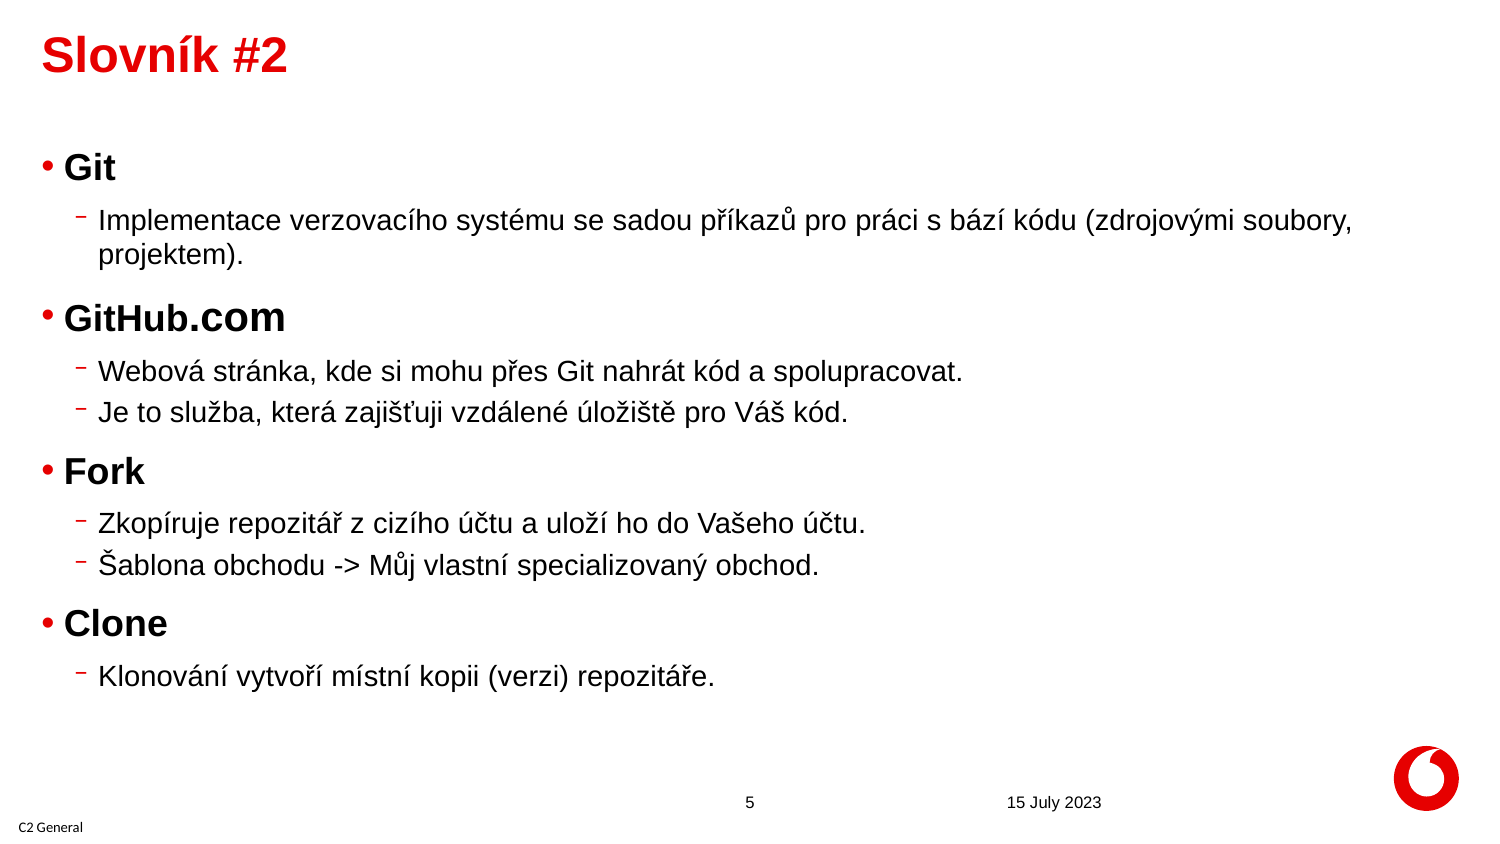

# Slovník #2
Git
Implementace verzovacího systému se sadou příkazů pro práci s bází kódu (zdrojovými soubory, projektem).
GitHub.com
Webová stránka, kde si mohu přes Git nahrát kód a spolupracovat.
Je to služba, která zajišťuji vzdálené úložiště pro Váš kód.
Fork
Zkopíruje repozitář z cizího účtu a uloží ho do Vašeho účtu.
Šablona obchodu -> Můj vlastní specializovaný obchod.
Clone
Klonování vytvoří místní kopii (verzi) repozitáře.

15 July 2023
5